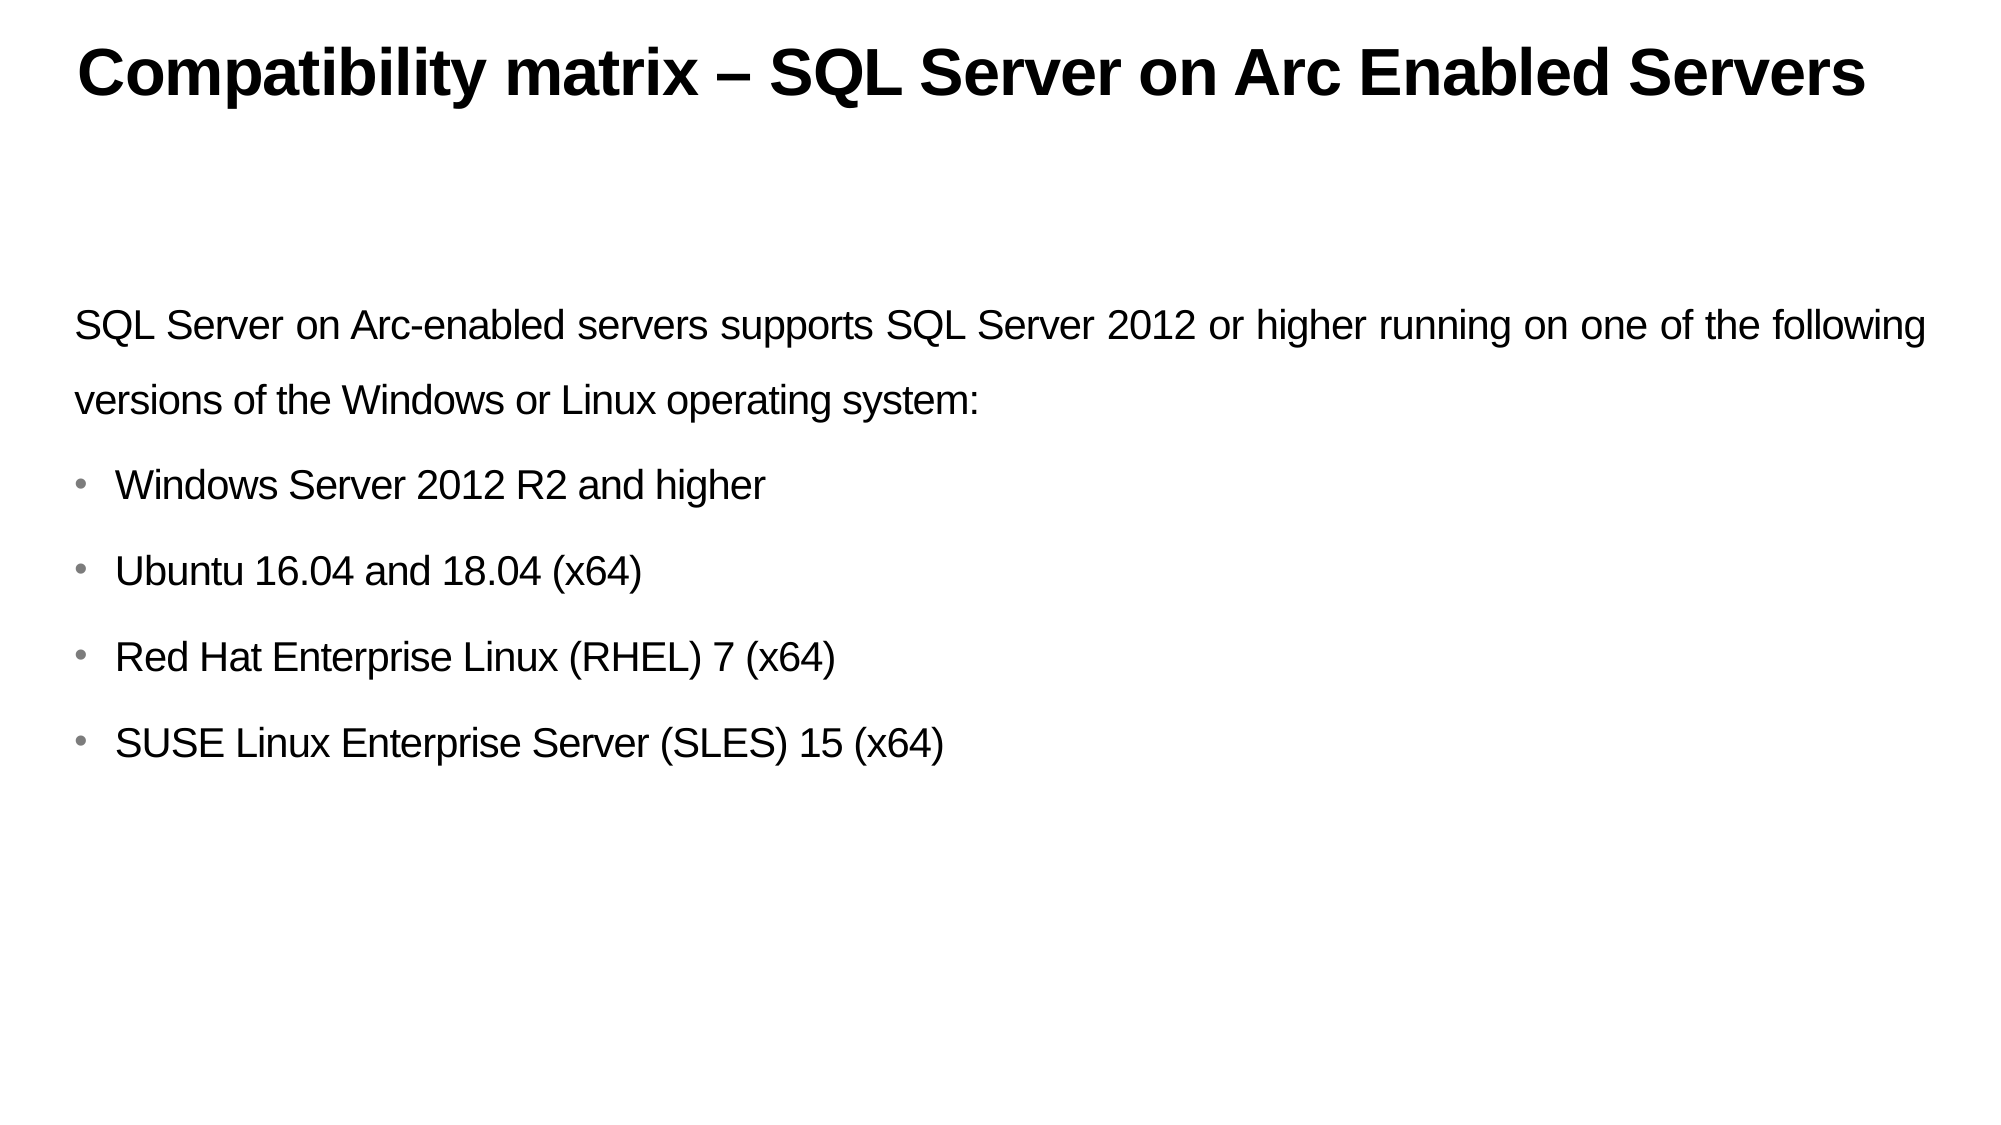

# Compatibility matrix – SQL Server on Arc Enabled Servers

SQL Server on Arc-enabled servers supports SQL Server 2012 or higher running on one of the following versions of the Windows or Linux operating system:
Windows Server 2012 R2 and higher
Ubuntu 16.04 and 18.04 (x64)
Red Hat Enterprise Linux (RHEL) 7 (x64)
SUSE Linux Enterprise Server (SLES) 15 (x64)